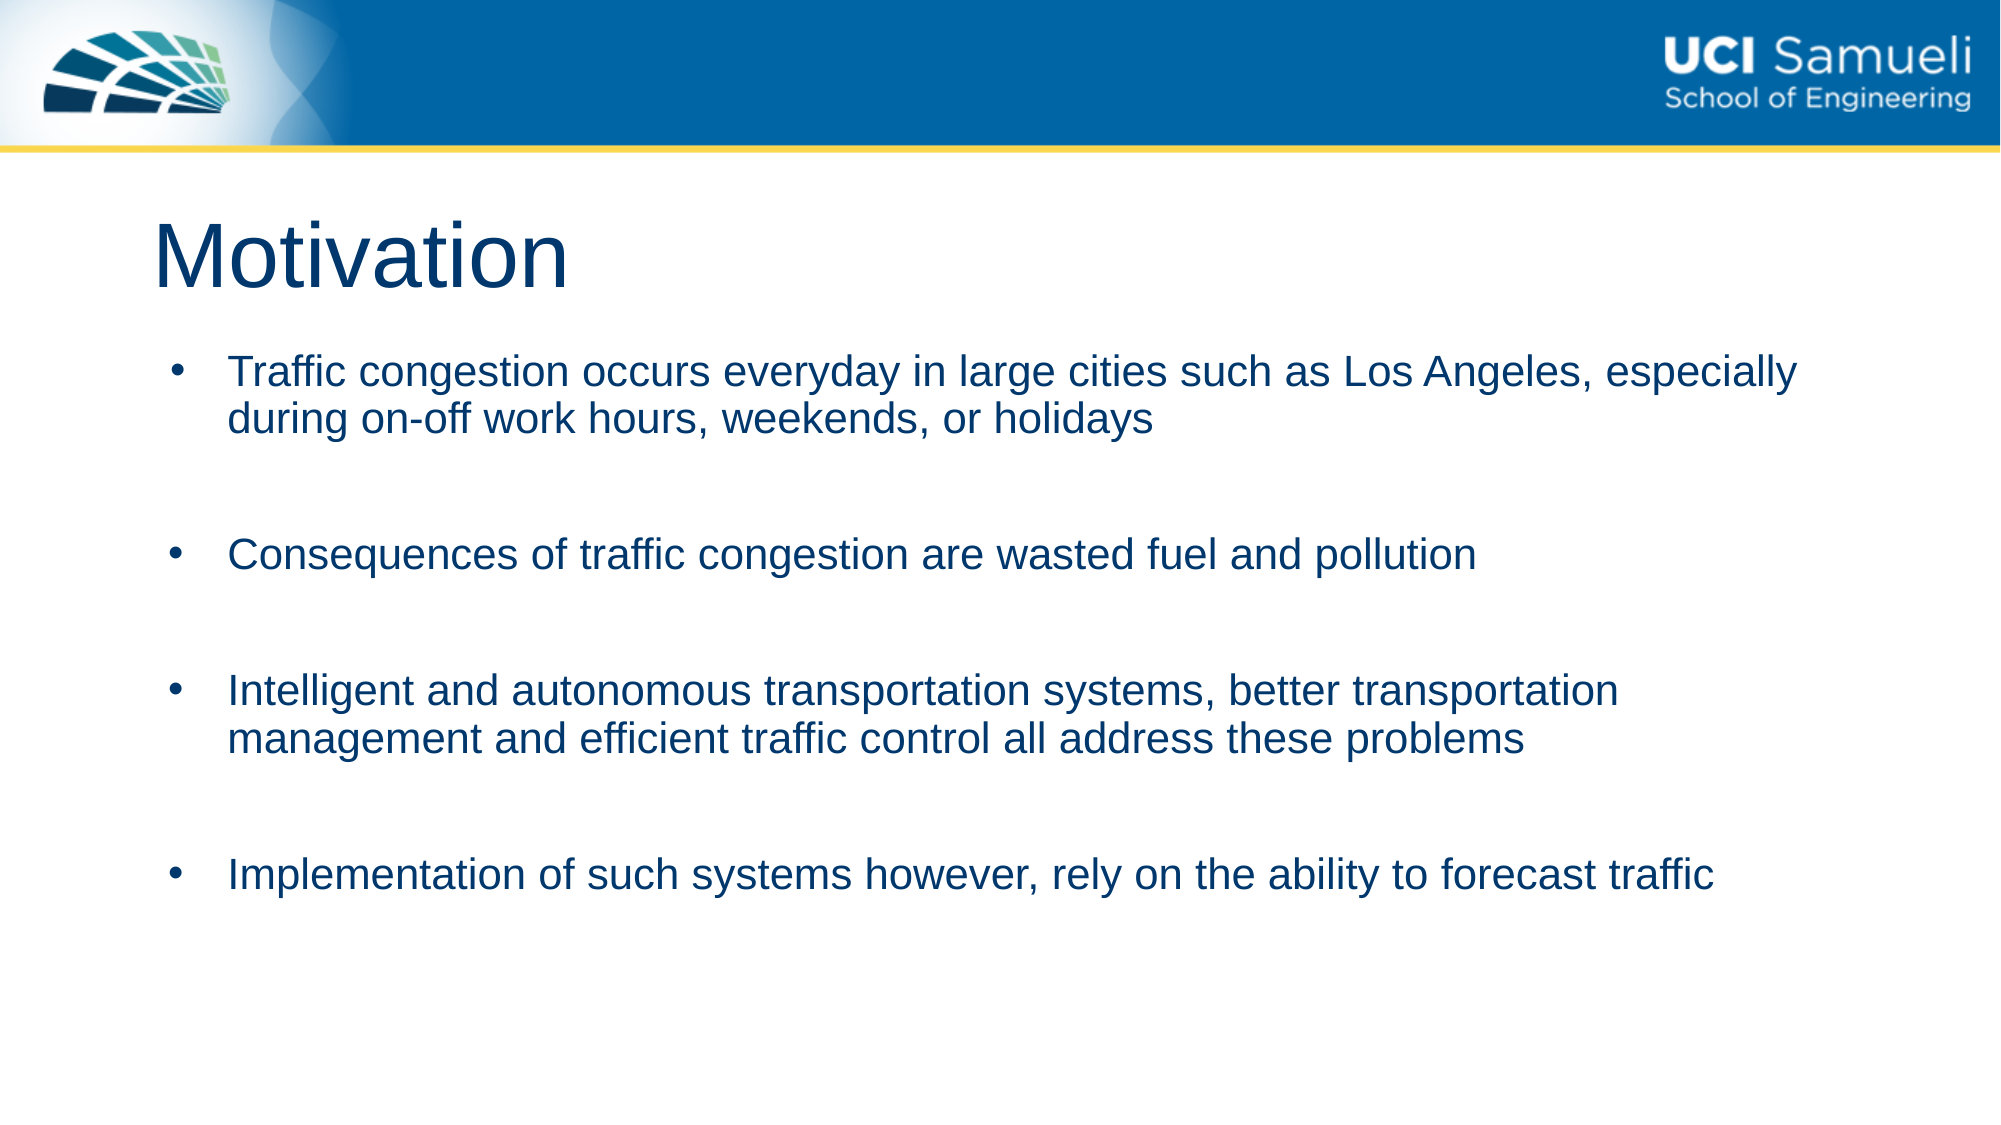

# Motivation
Traffic congestion occurs everyday in large cities such as Los Angeles, especially during on-off work hours, weekends, or holidays

Consequences of traffic congestion are wasted fuel and pollution

Intelligent and autonomous transportation systems, better transportation management and efficient traffic control all address these problems

Implementation of such systems however, rely on the ability to forecast traffic